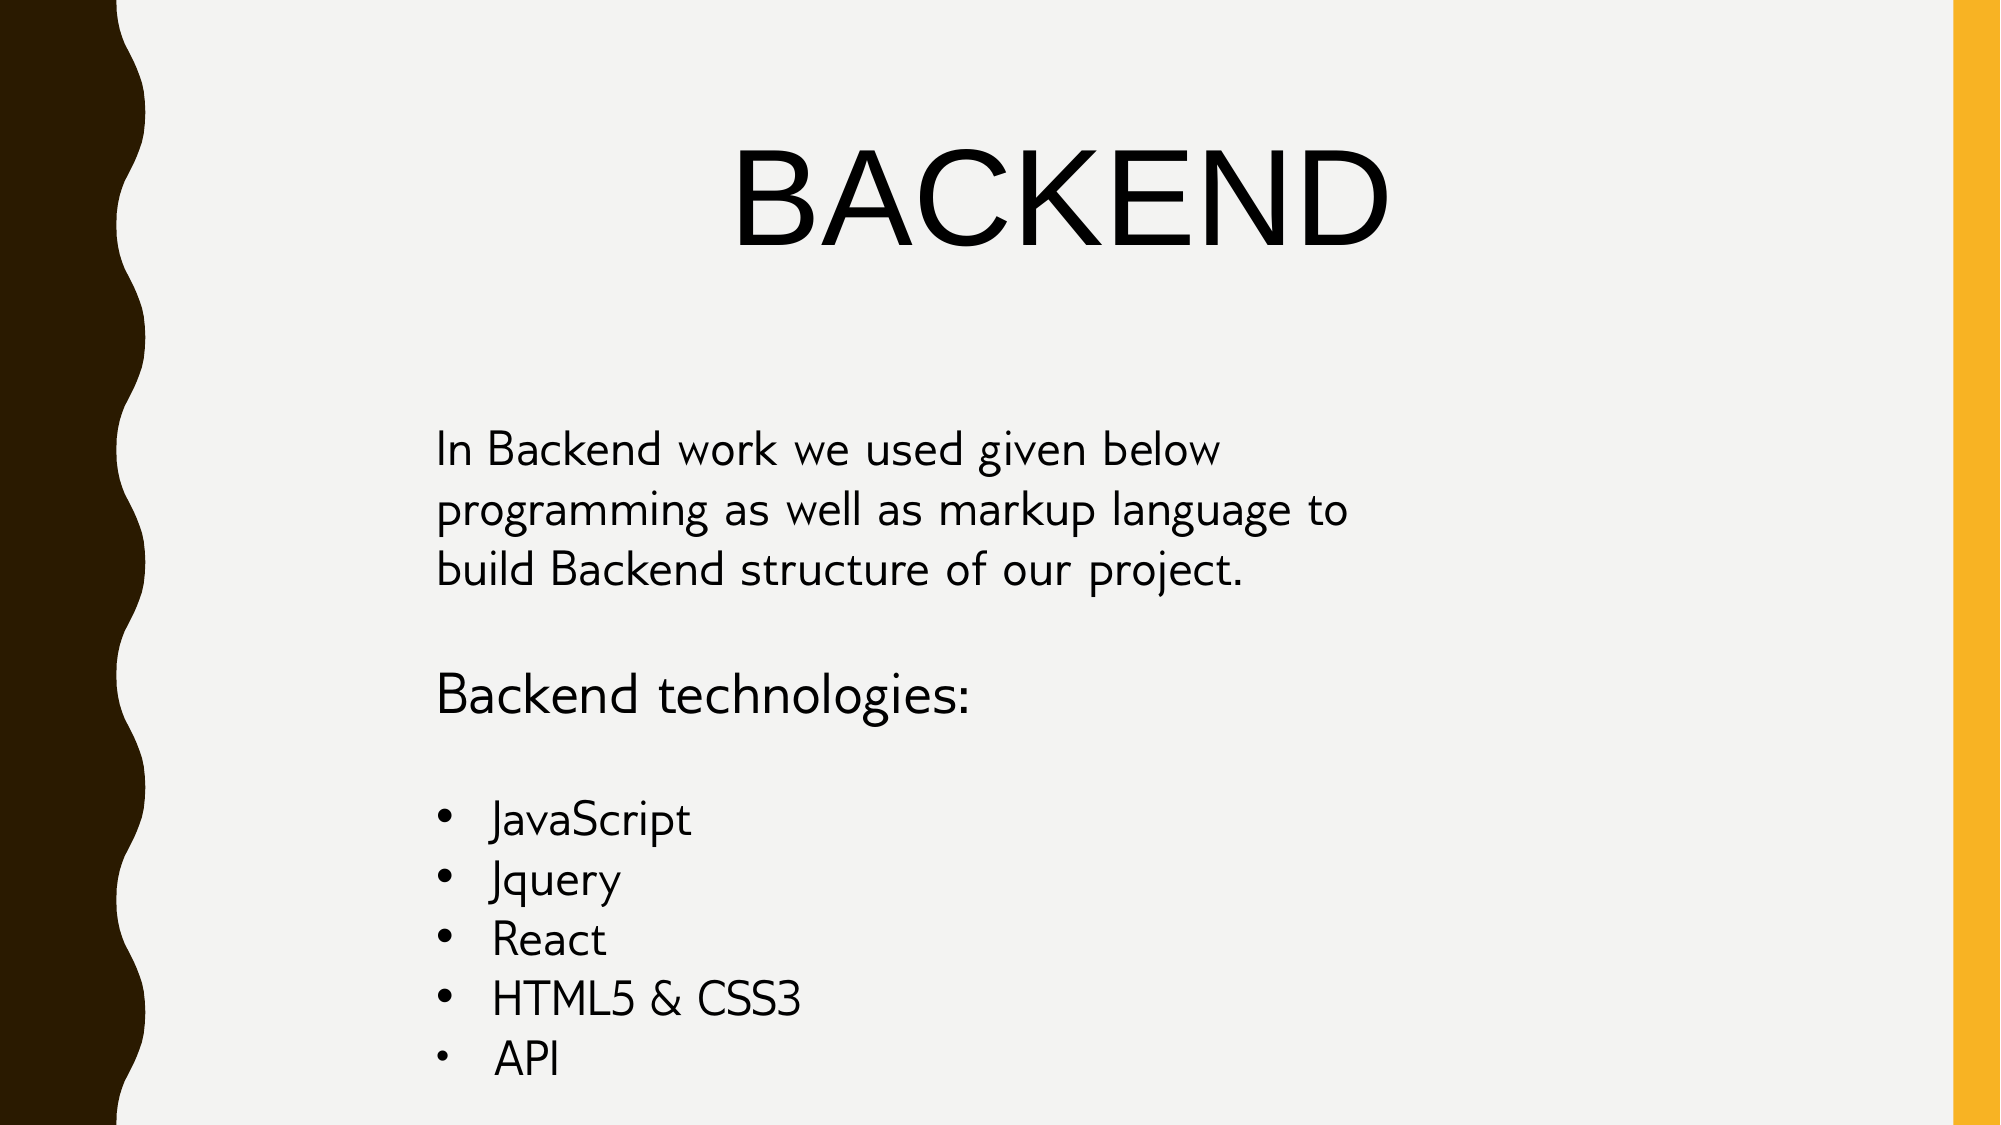

BACKEND
In Backend work we used given below programming as well as markup language to build Backend structure of our project.

Backend technologies:

JavaScript
Jquery
React
HTML5 & CSS3
 API